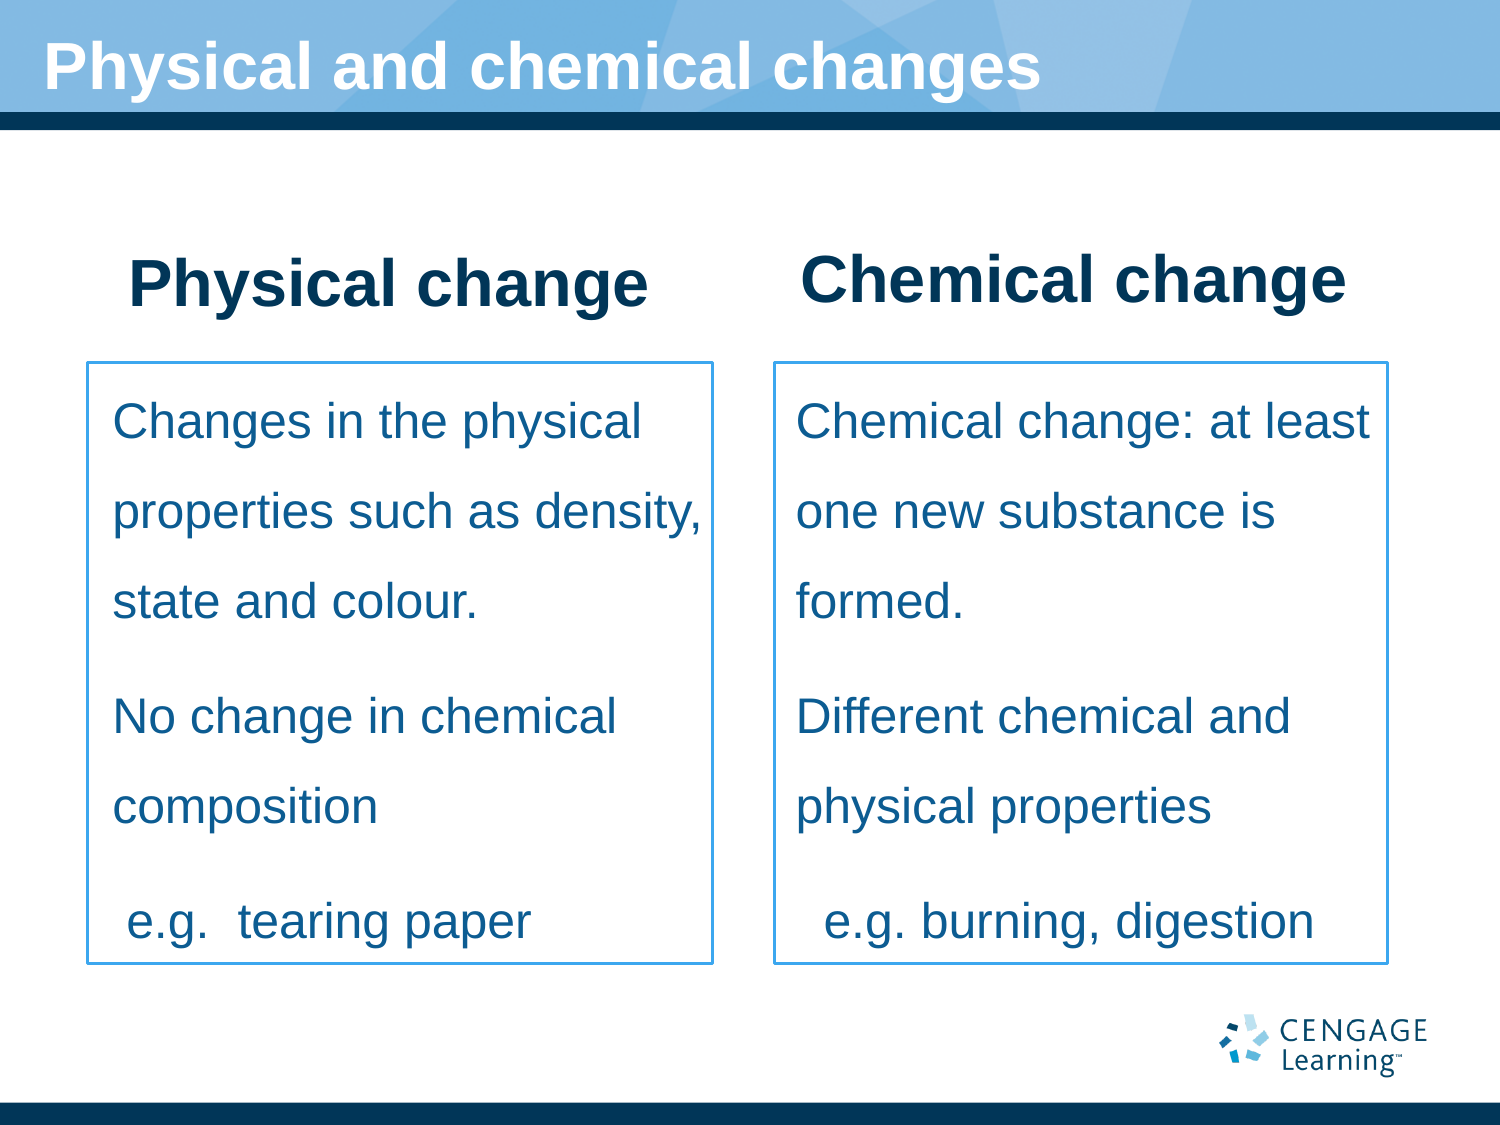

# Physical and chemical changes
Chemical change
Physical change
Changes in the physical properties such as density, state and colour.
No change in chemical composition
 e.g.  tearing paper
Chemical change: at least one new substance is formed.
Different chemical and physical properties
  e.g. burning, digestion